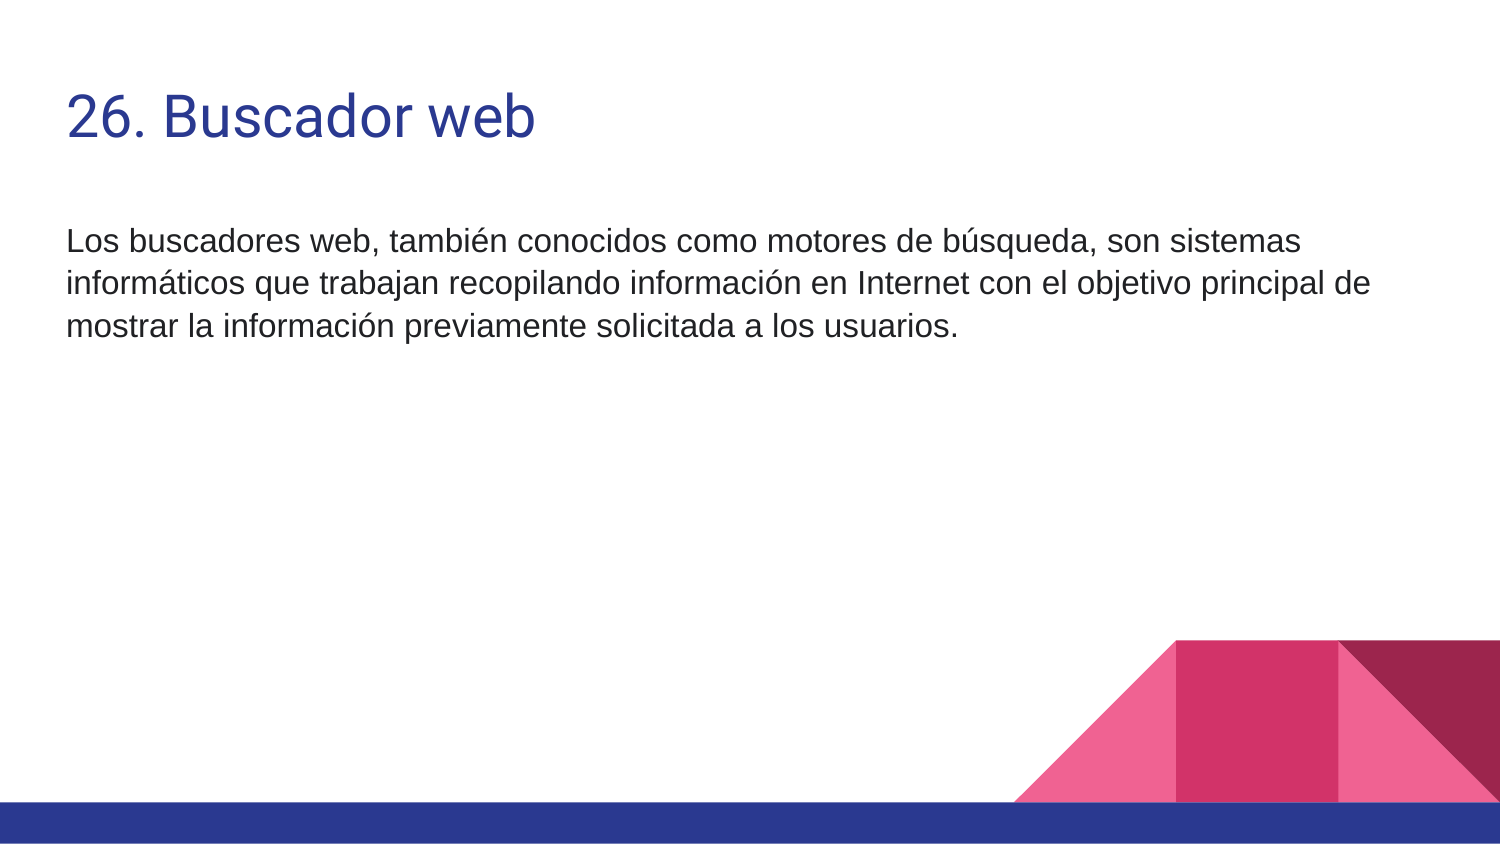

# 26. Buscador web
Los buscadores web, también conocidos como motores de búsqueda, son sistemas informáticos que trabajan recopilando información en Internet con el objetivo principal de mostrar la información previamente solicitada a los usuarios.